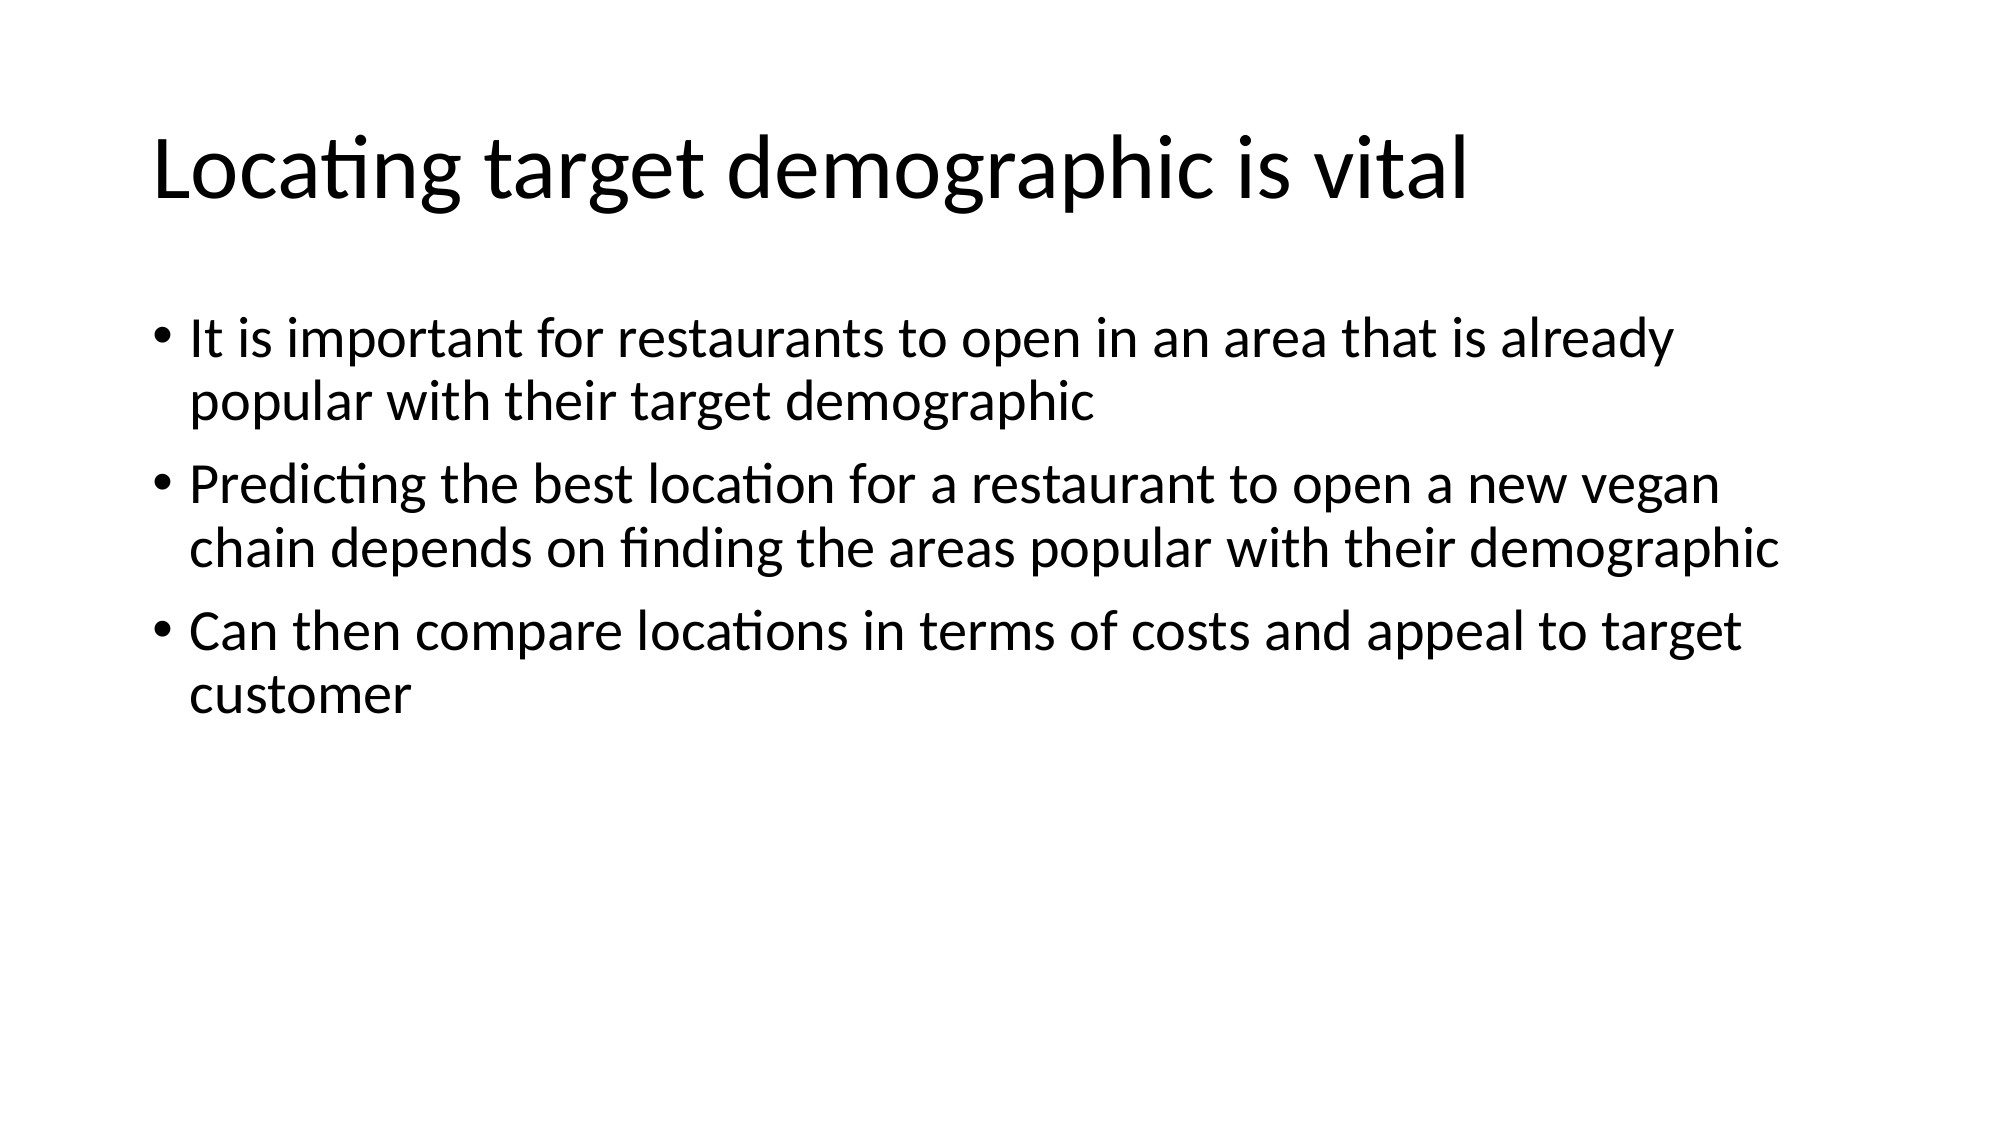

# Locating target demographic is vital
It is important for restaurants to open in an area that is already popular with their target demographic
Predicting the best location for a restaurant to open a new vegan chain depends on finding the areas popular with their demographic
Can then compare locations in terms of costs and appeal to target customer